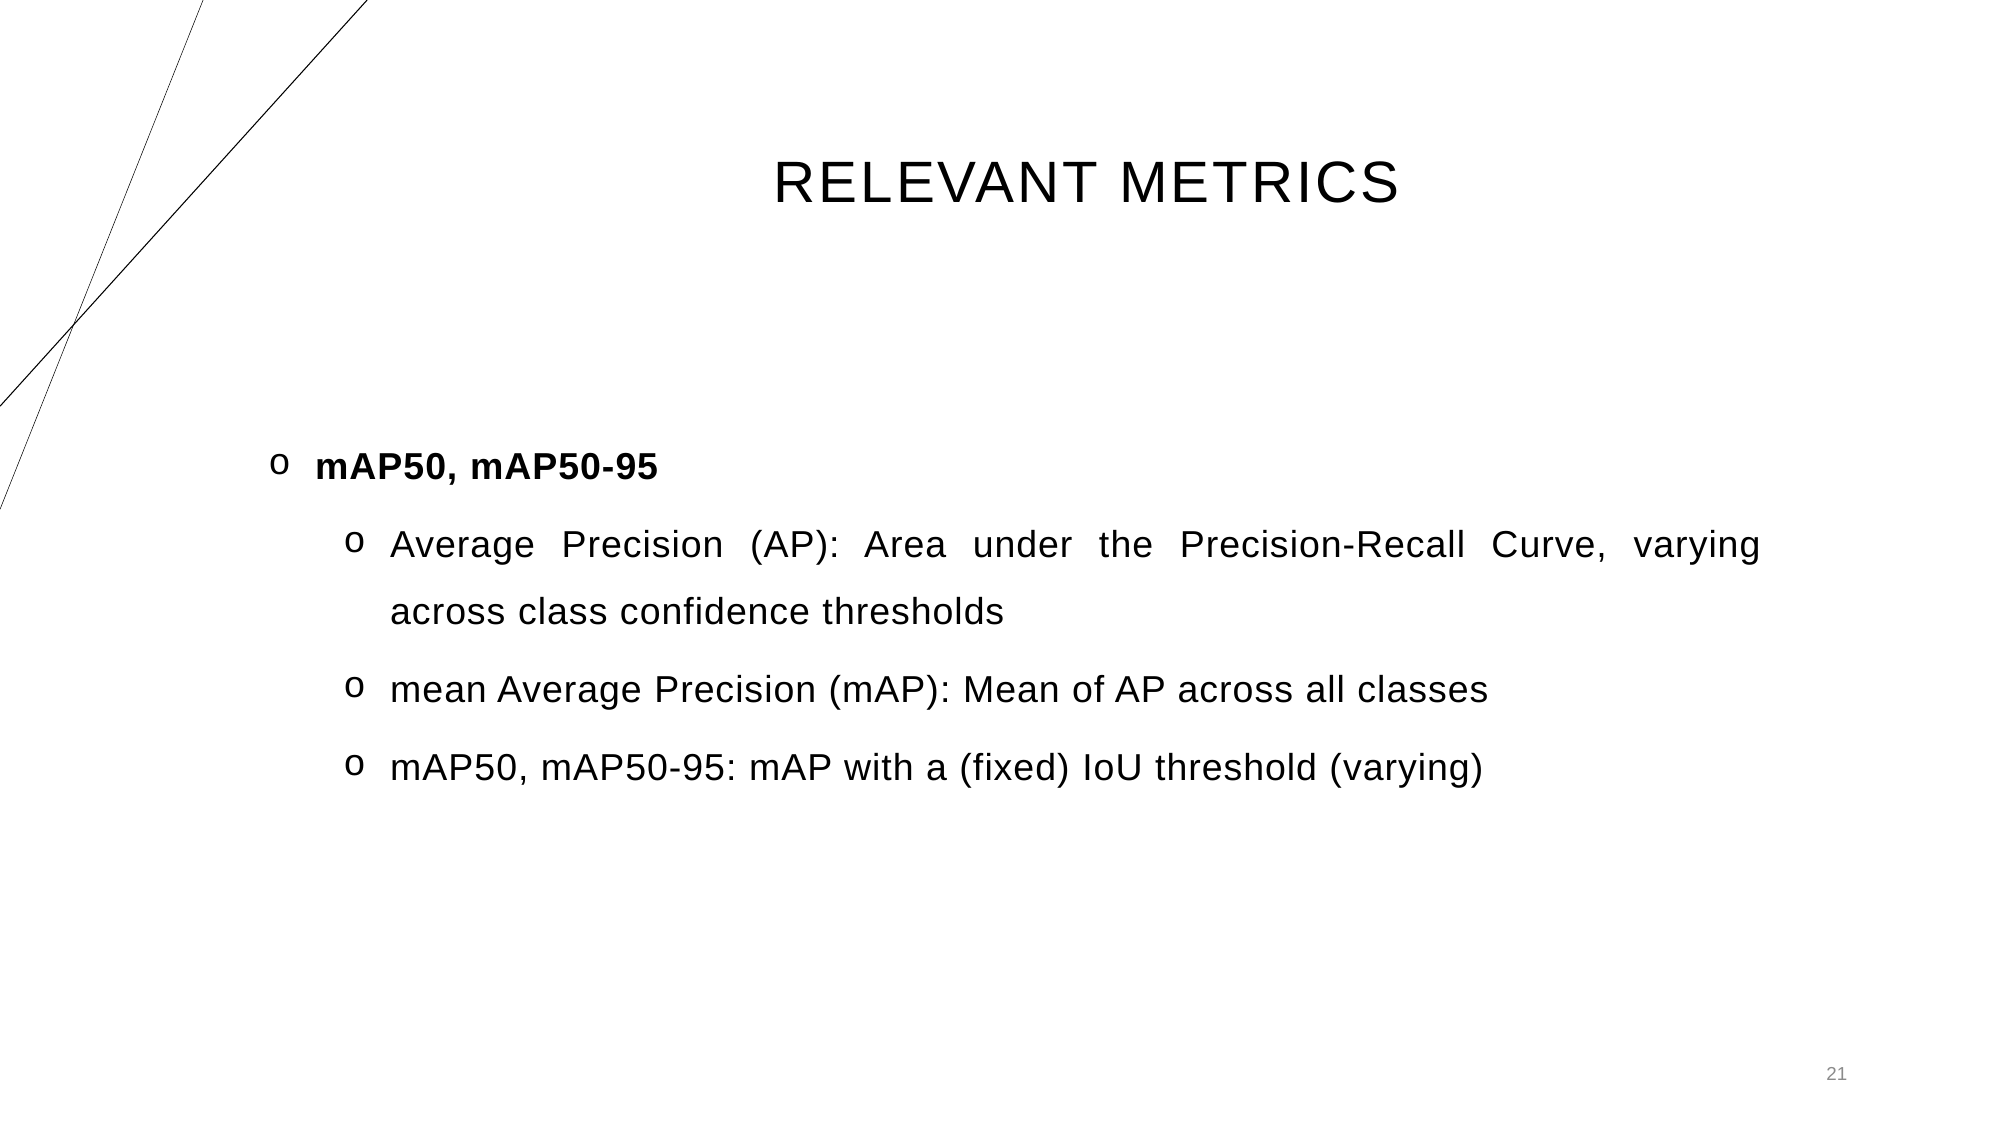

# Relevant metrics

mAP50, mAP50-95
Average Precision (AP): Area under the Precision-Recall Curve, varying across class confidence thresholds
mean Average Precision (mAP): Mean of AP across all classes
mAP50, mAP50-95: mAP with a (fixed) IoU threshold (varying)
21